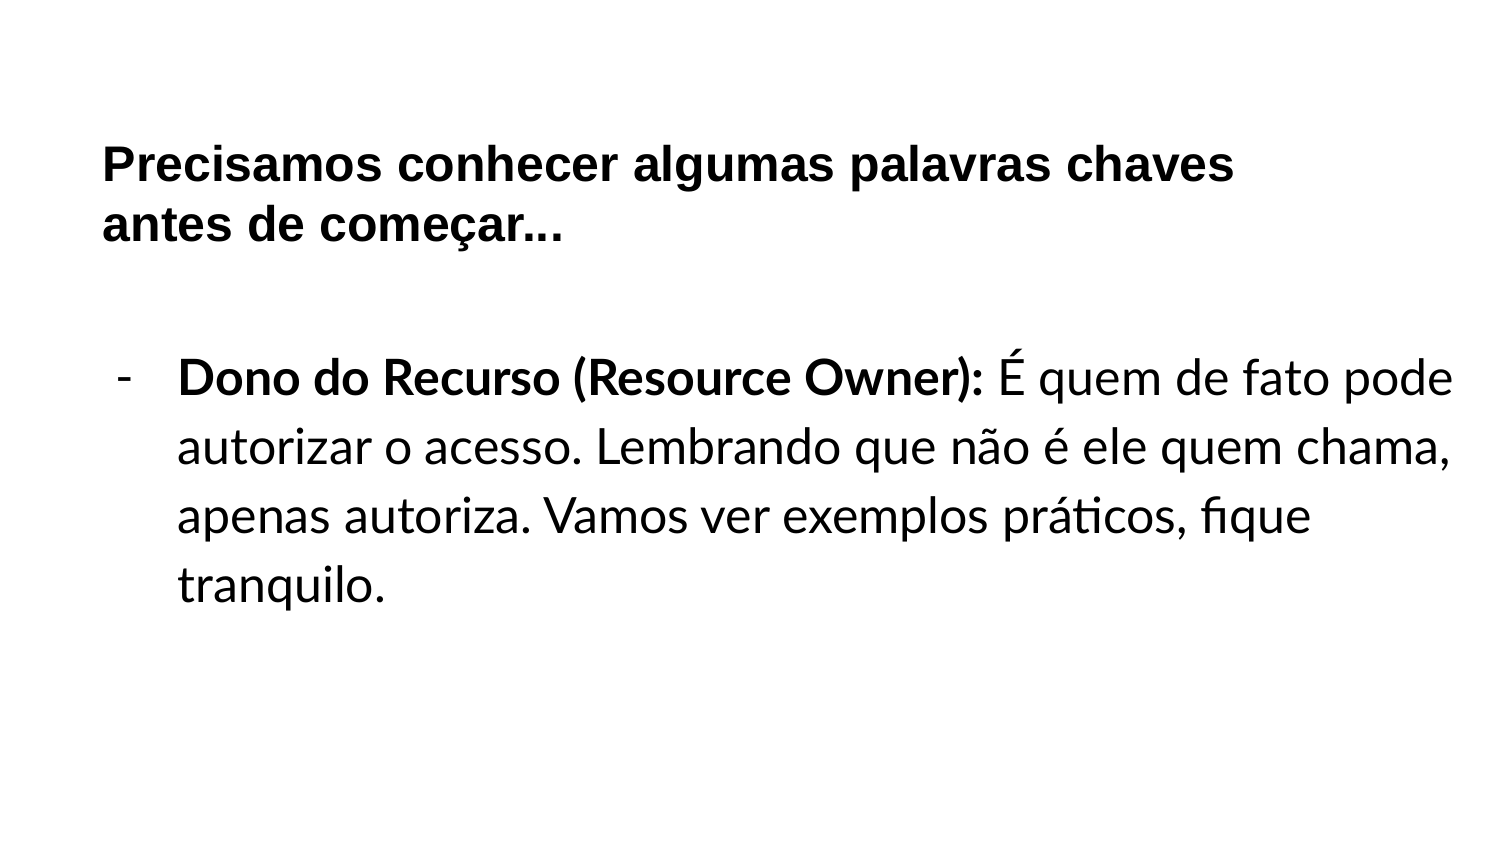

Precisamos conhecer algumas palavras chaves antes de começar...

Dono do Recurso (Resource Owner): É quem de fato pode autorizar o acesso. Lembrando que não é ele quem chama, apenas autoriza. Vamos ver exemplos práticos, fique tranquilo.